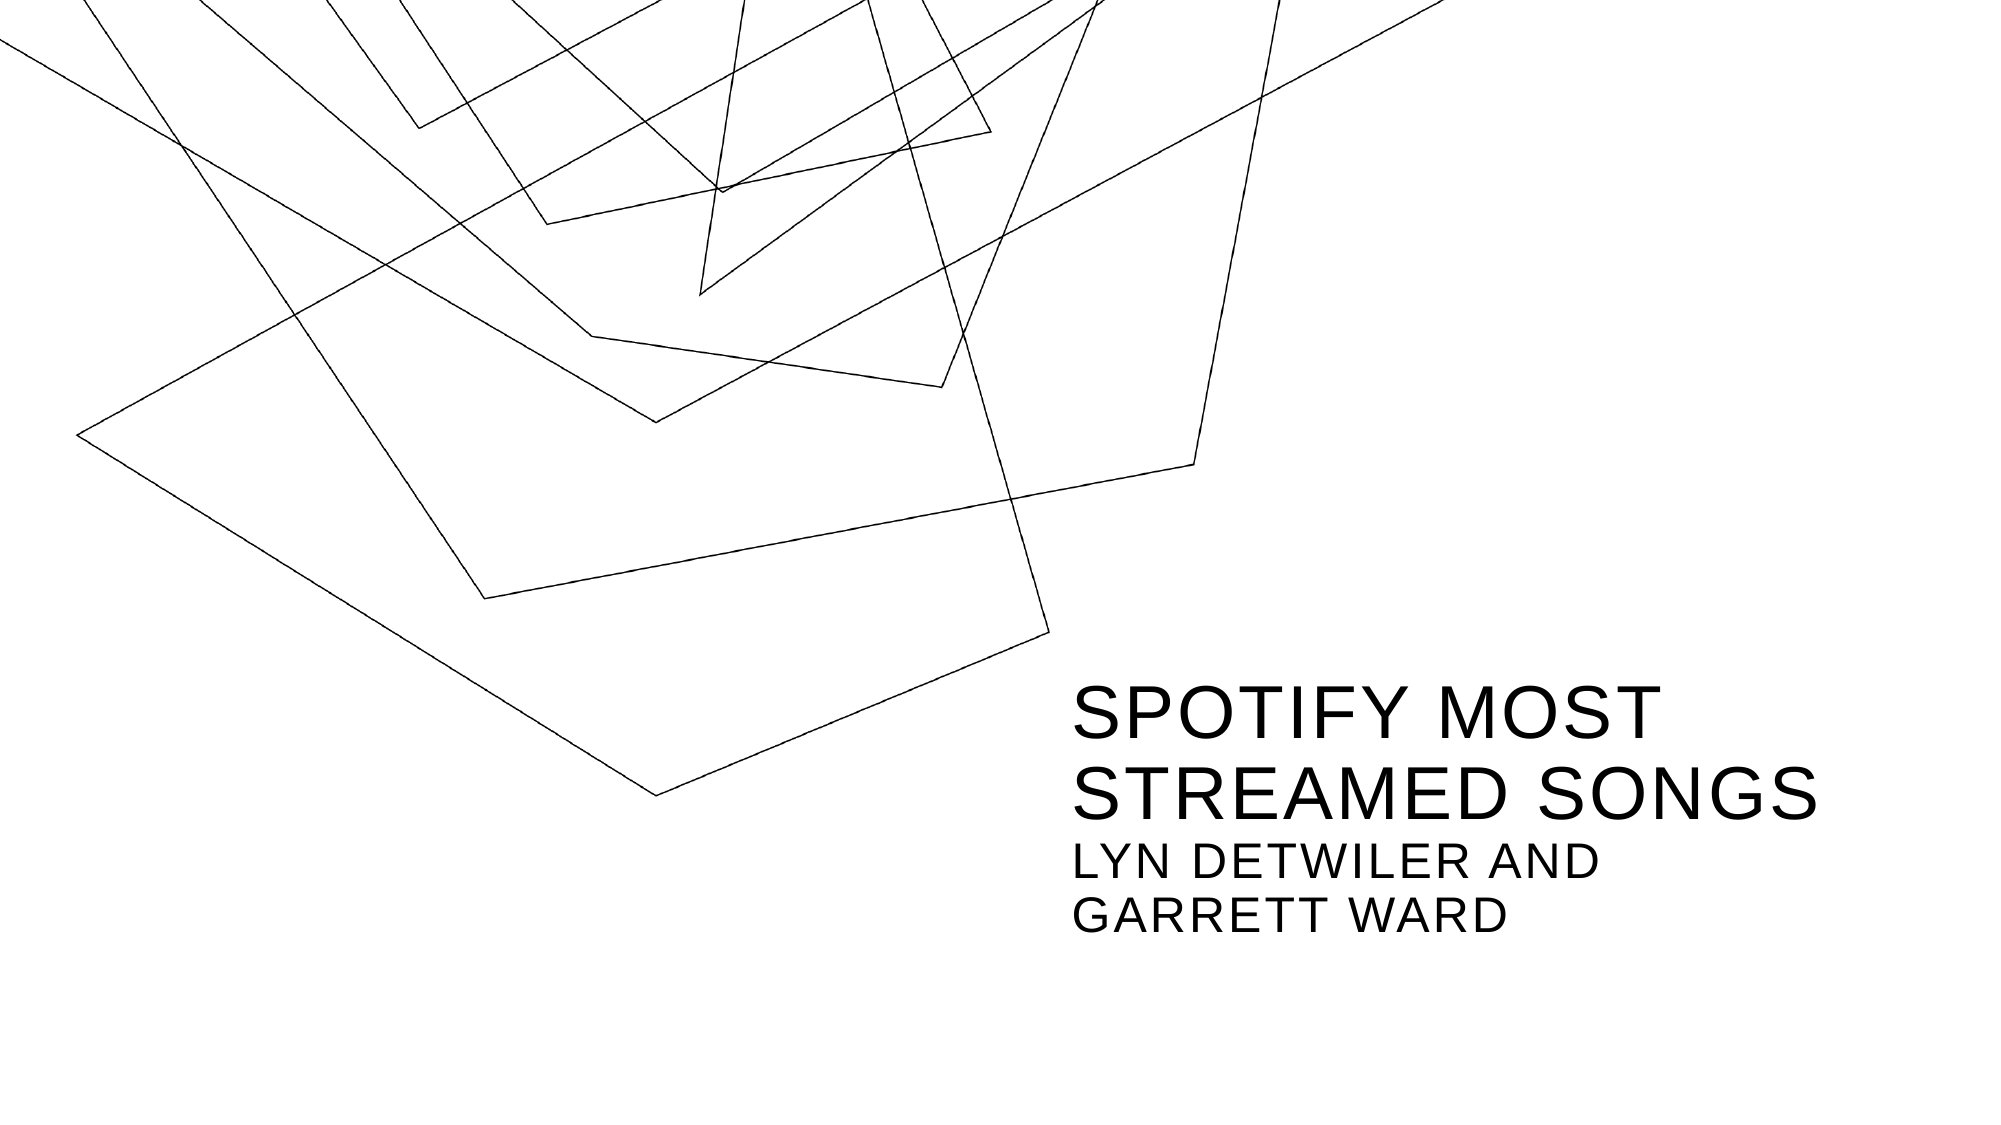

# Spotify most streamed songs Lyn Detwiler and Garrett ward